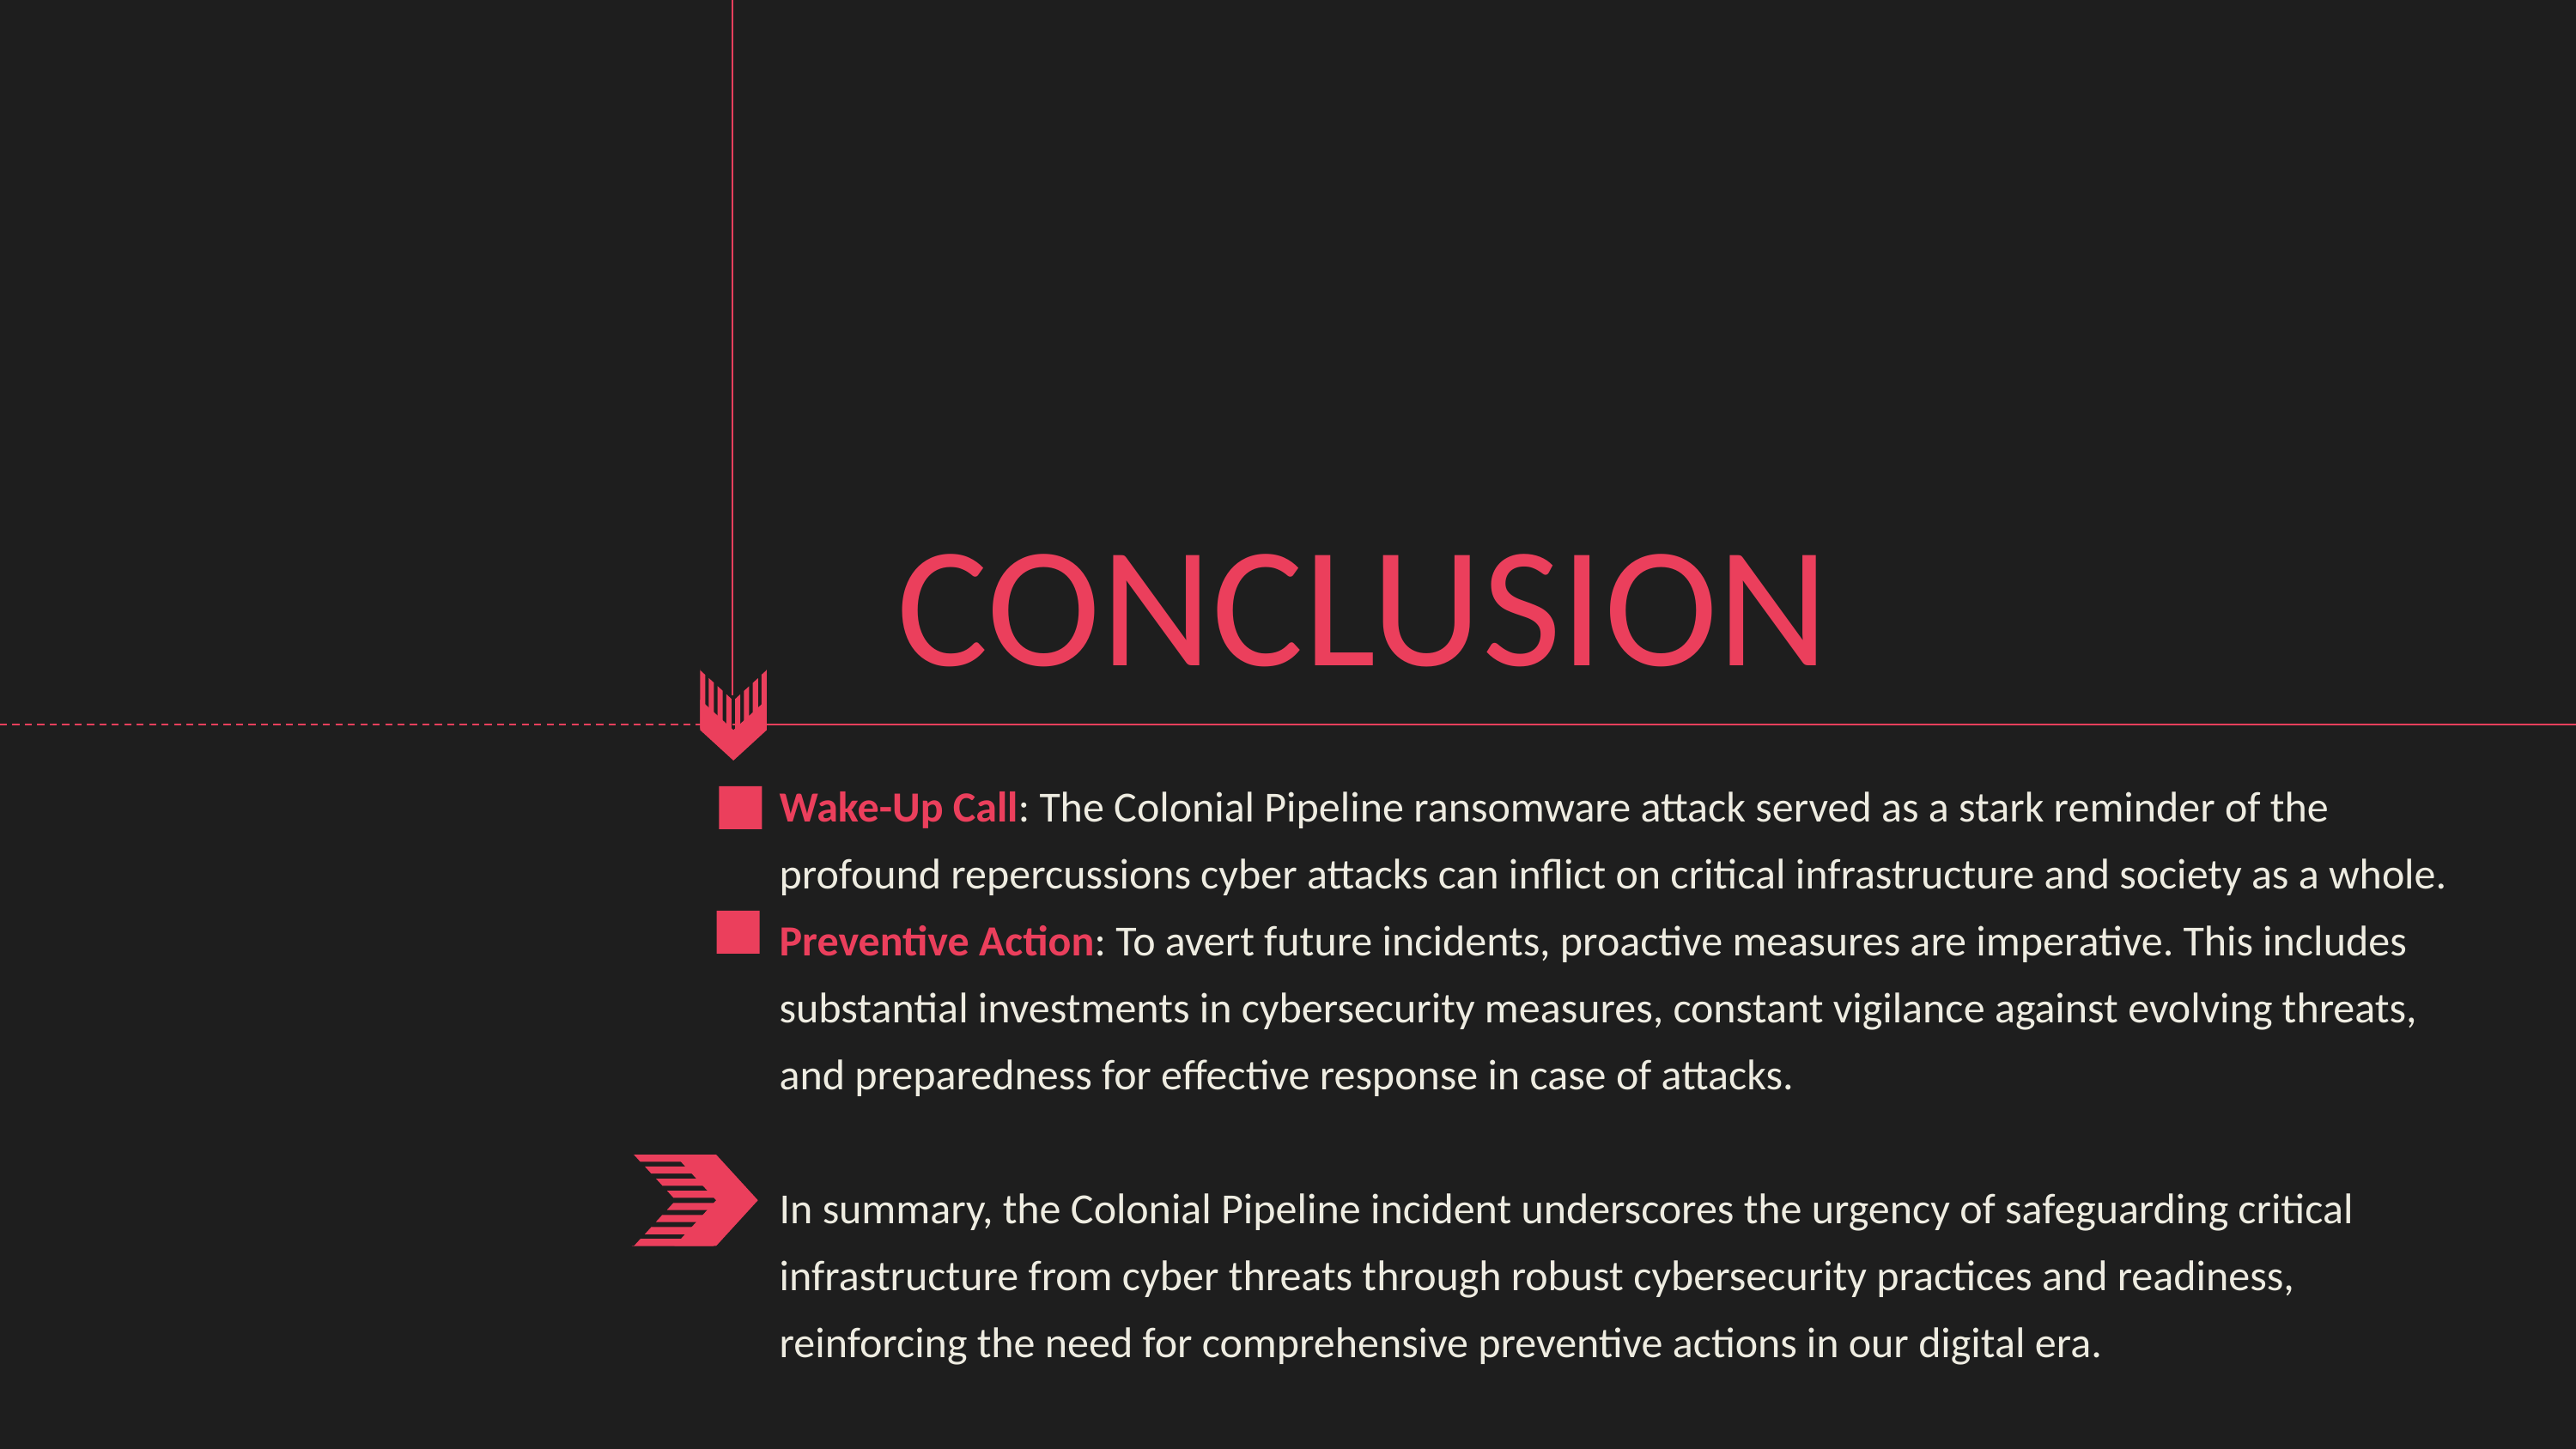

CONCLUSION

Wake-Up Call: The Colonial Pipeline ransomware attack served as a stark reminder of the profound repercussions cyber attacks can inflict on critical infrastructure and society as a whole.
Preventive Action: To avert future incidents, proactive measures are imperative. This includes substantial investments in cybersecurity measures, constant vigilance against evolving threats, and preparedness for effective response in case of attacks.

In summary, the Colonial Pipeline incident underscores the urgency of safeguarding critical infrastructure from cyber threats through robust cybersecurity practices and readiness, reinforcing the need for comprehensive preventive actions in our digital era.